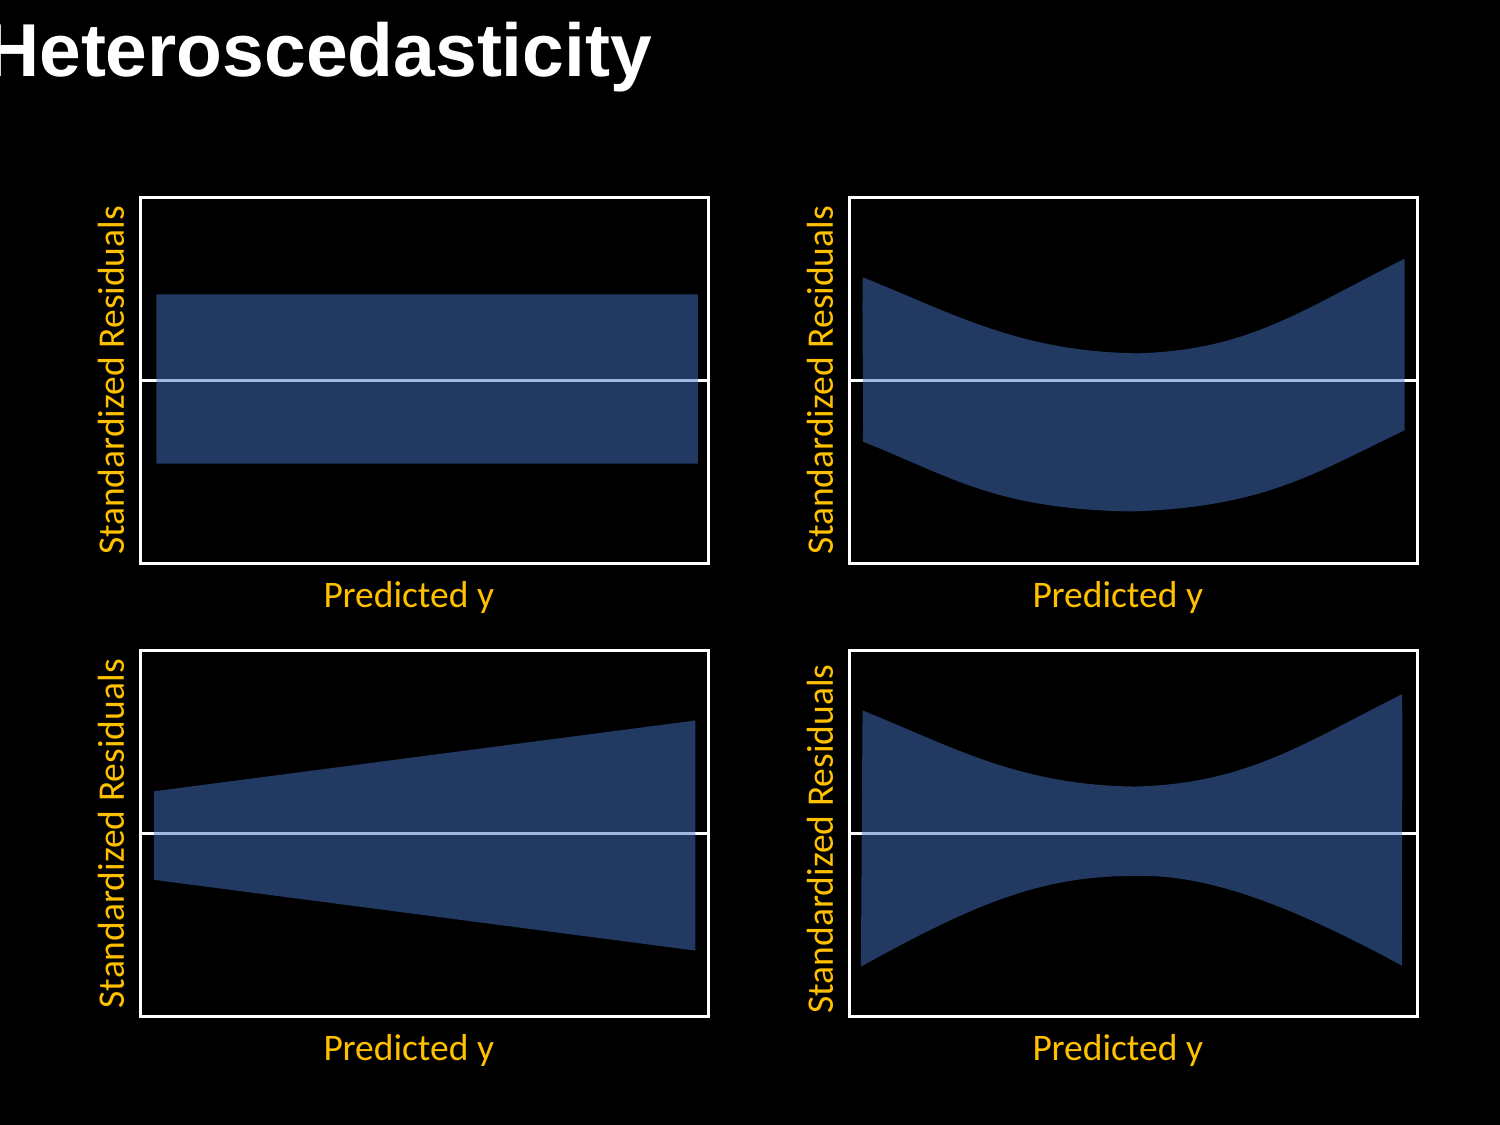

Heteroscedasticity

Standardized Residuals
Predicted y

Standardized Residuals
Predicted y

Standardized Residuals
Predicted y

Standardized Residuals
Predicted y